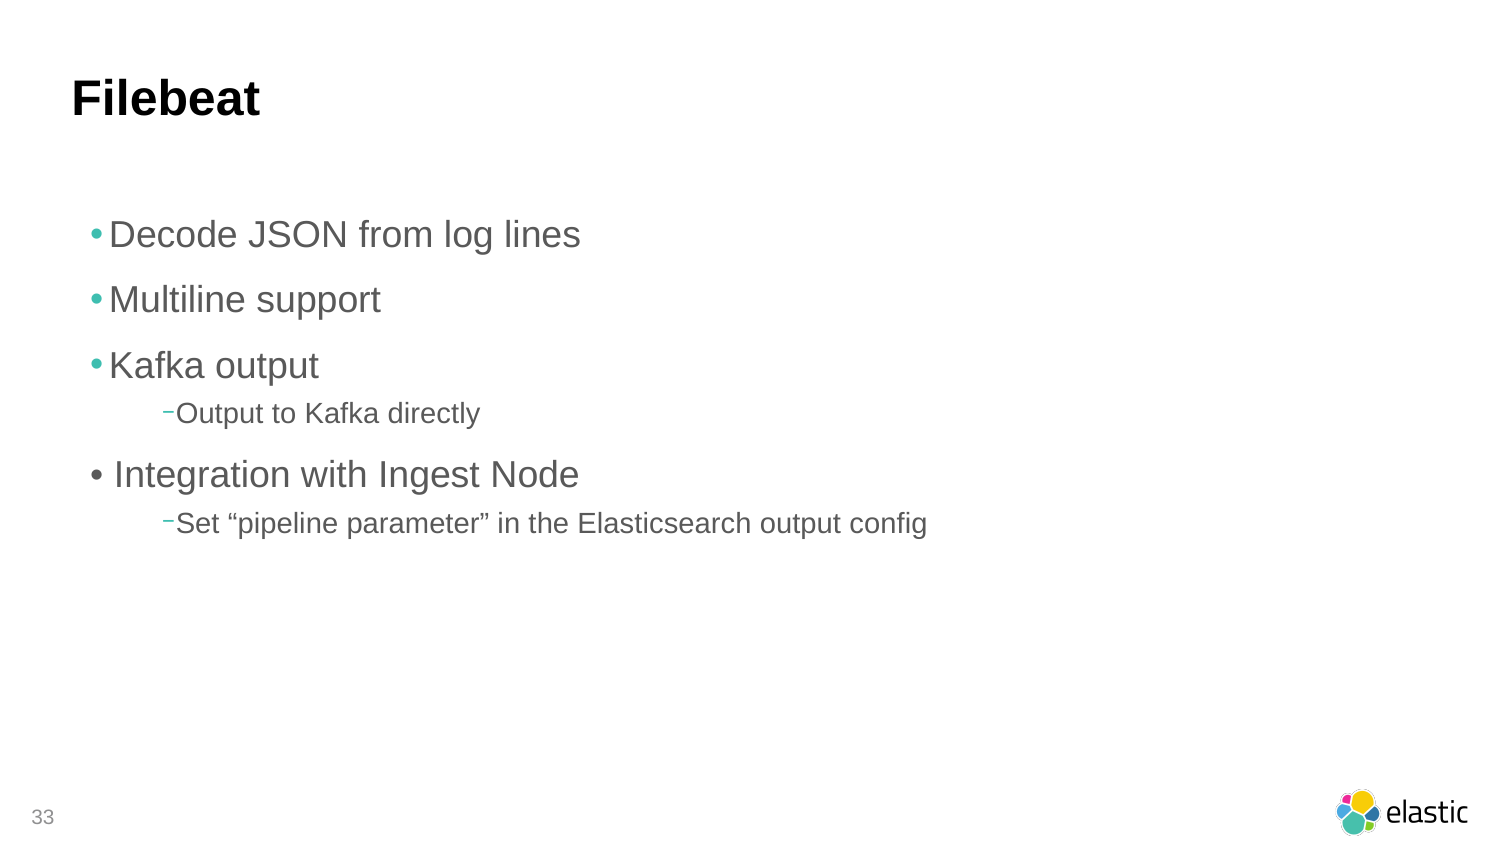

# Filebeat

Decode JSON from log lines
Multiline support
Kafka output
Output to Kafka directly
• Integration with Ingest Node
Set “pipeline parameter” in the Elasticsearch output config